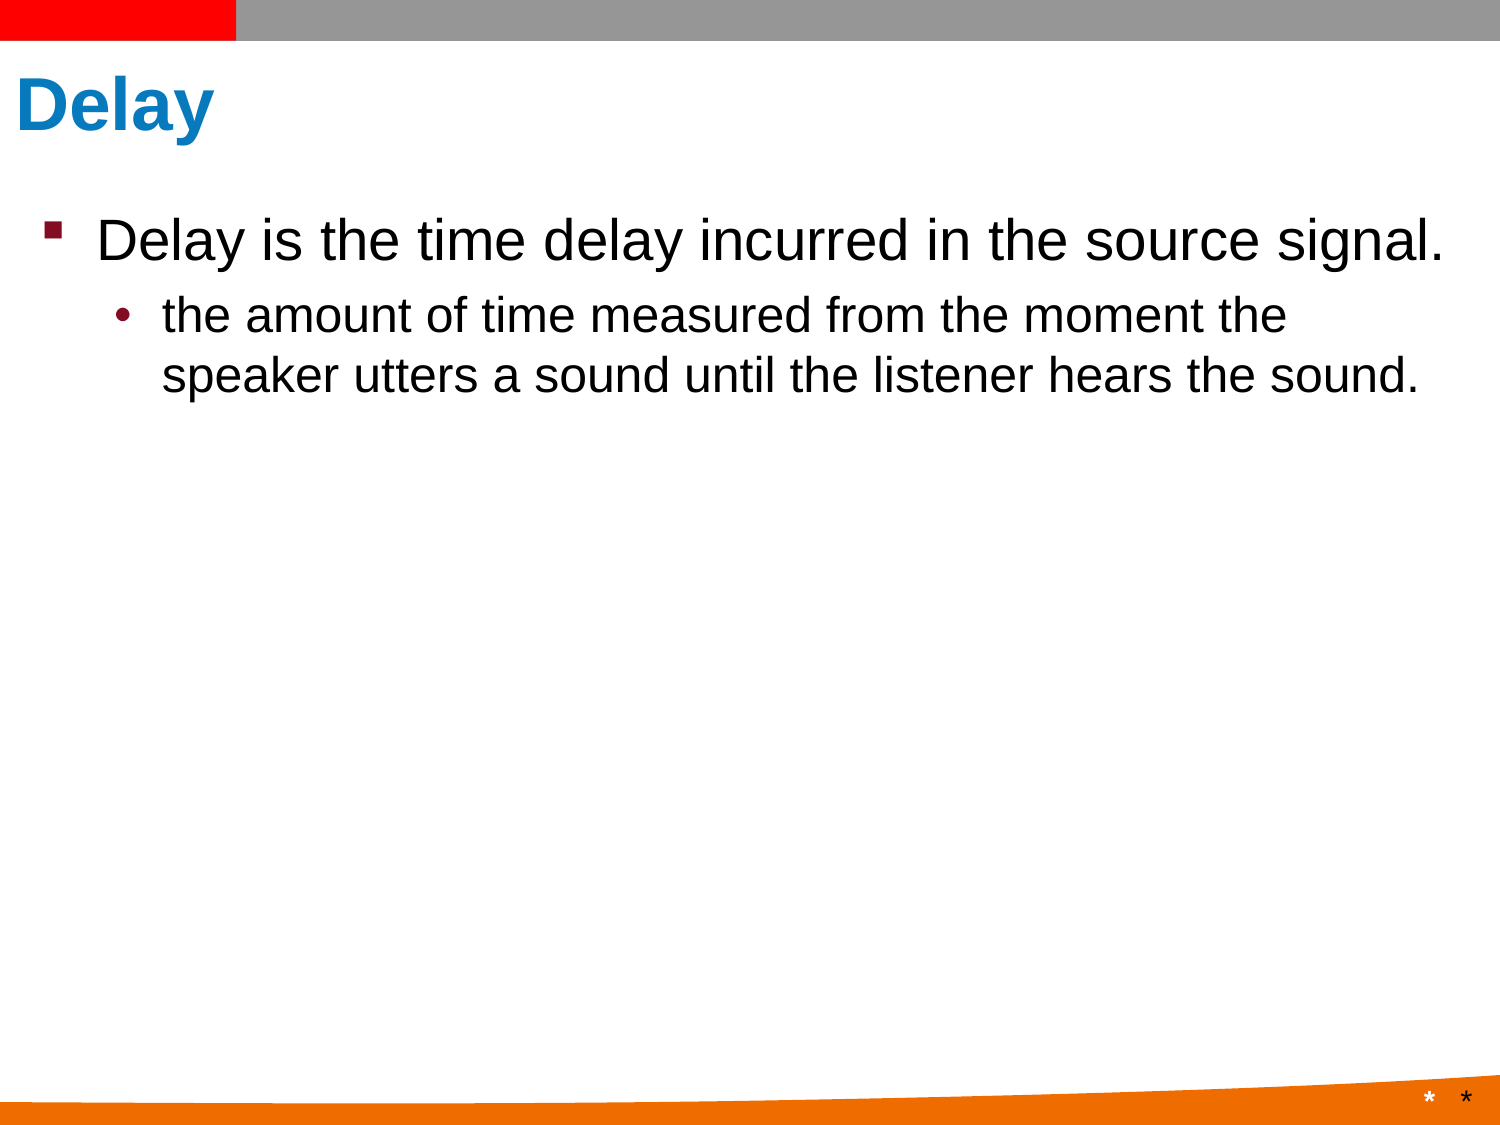

# Delay
Delay is the time delay incurred in the source signal.
the amount of time measured from the moment the speaker utters a sound until the listener hears the sound.

*